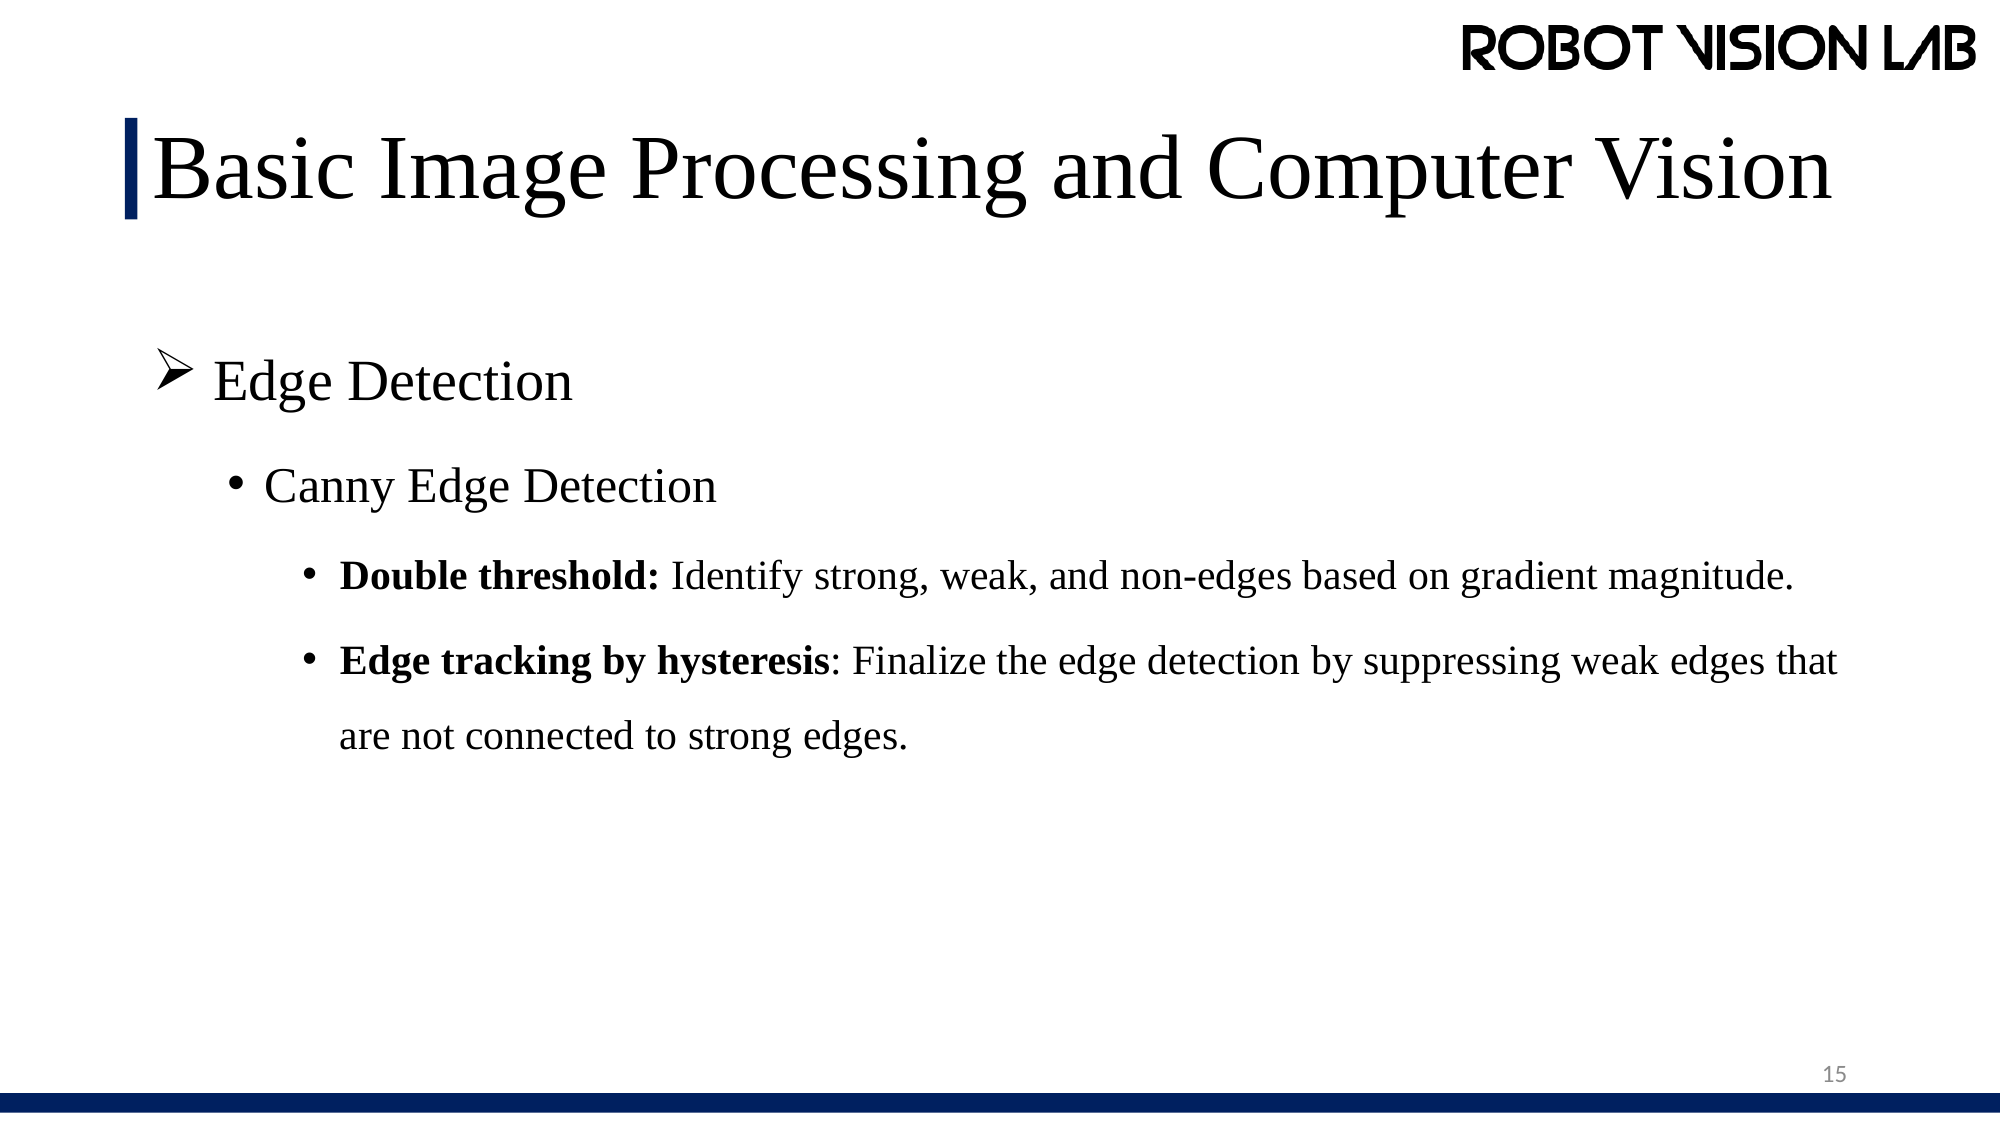

# Basic Image Processing and Computer Vision
 Edge Detection
Canny Edge Detection
Double threshold: Identify strong, weak, and non-edges based on gradient magnitude.
Edge tracking by hysteresis: Finalize the edge detection by suppressing weak edges that are not connected to strong edges.
15